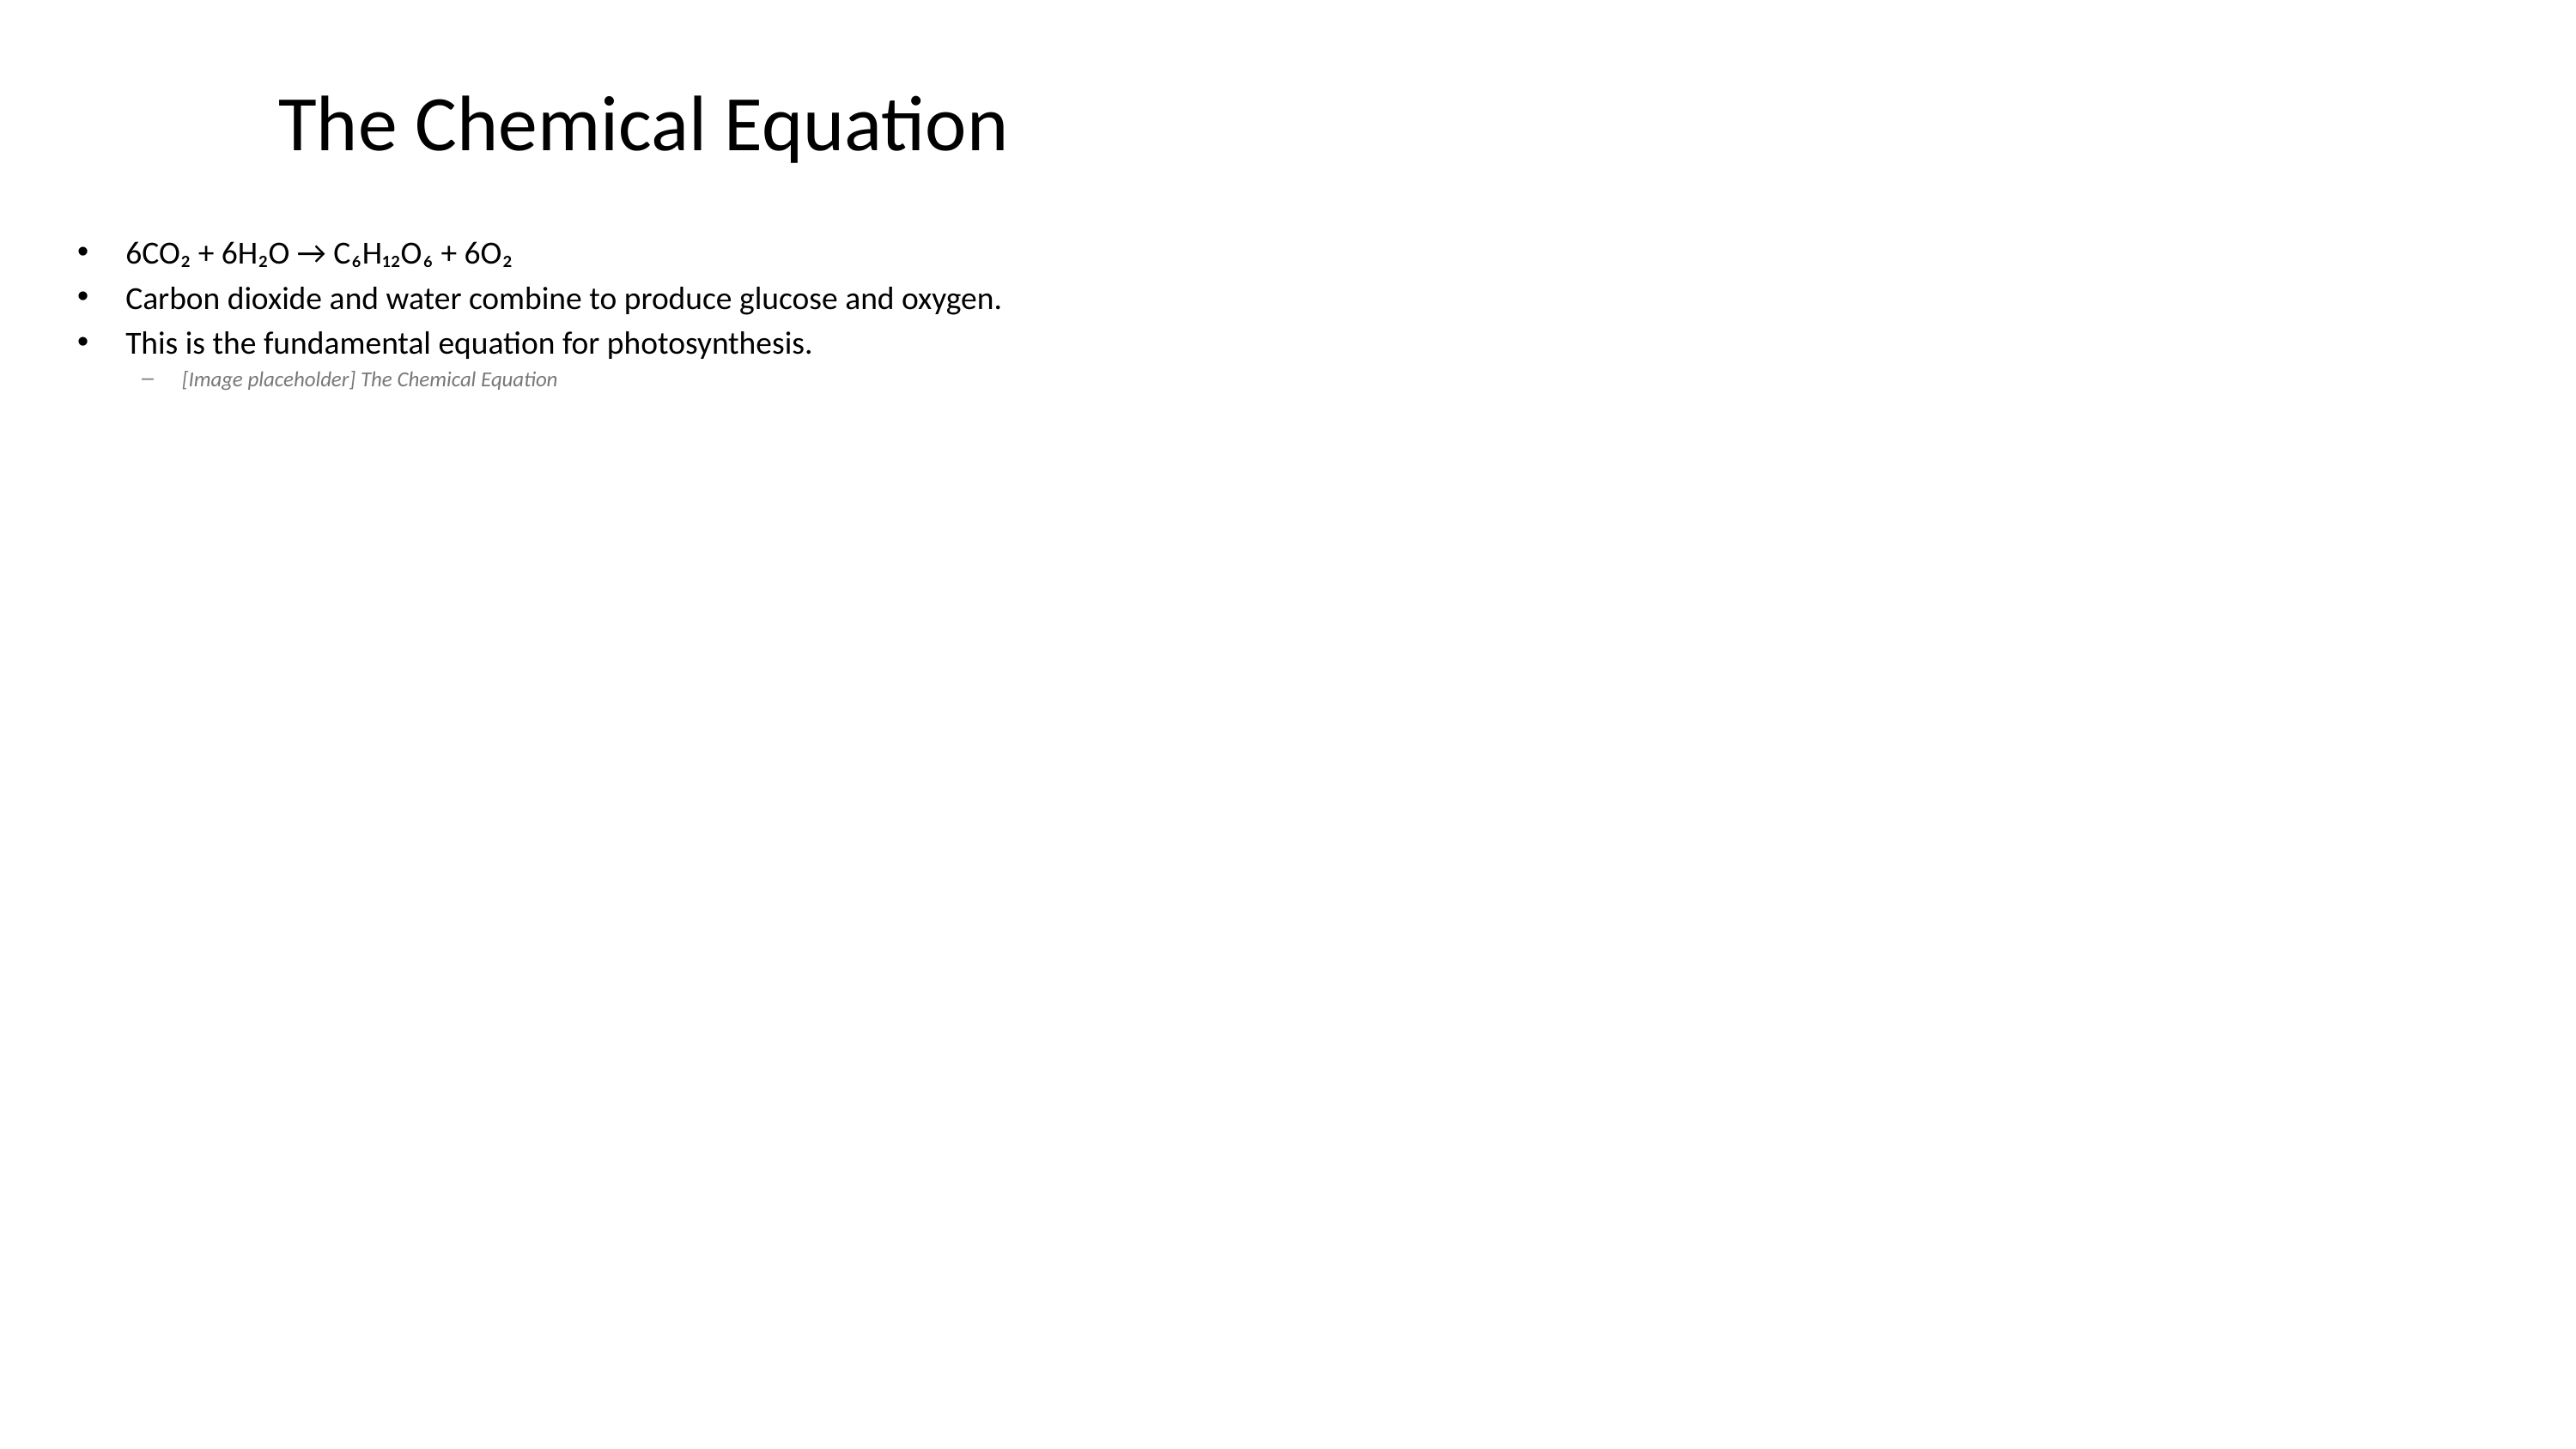

# The Chemical Equation
6CO₂ + 6H₂O → C₆H₁₂O₆ + 6O₂
Carbon dioxide and water combine to produce glucose and oxygen.
This is the fundamental equation for photosynthesis.
[Image placeholder] The Chemical Equation